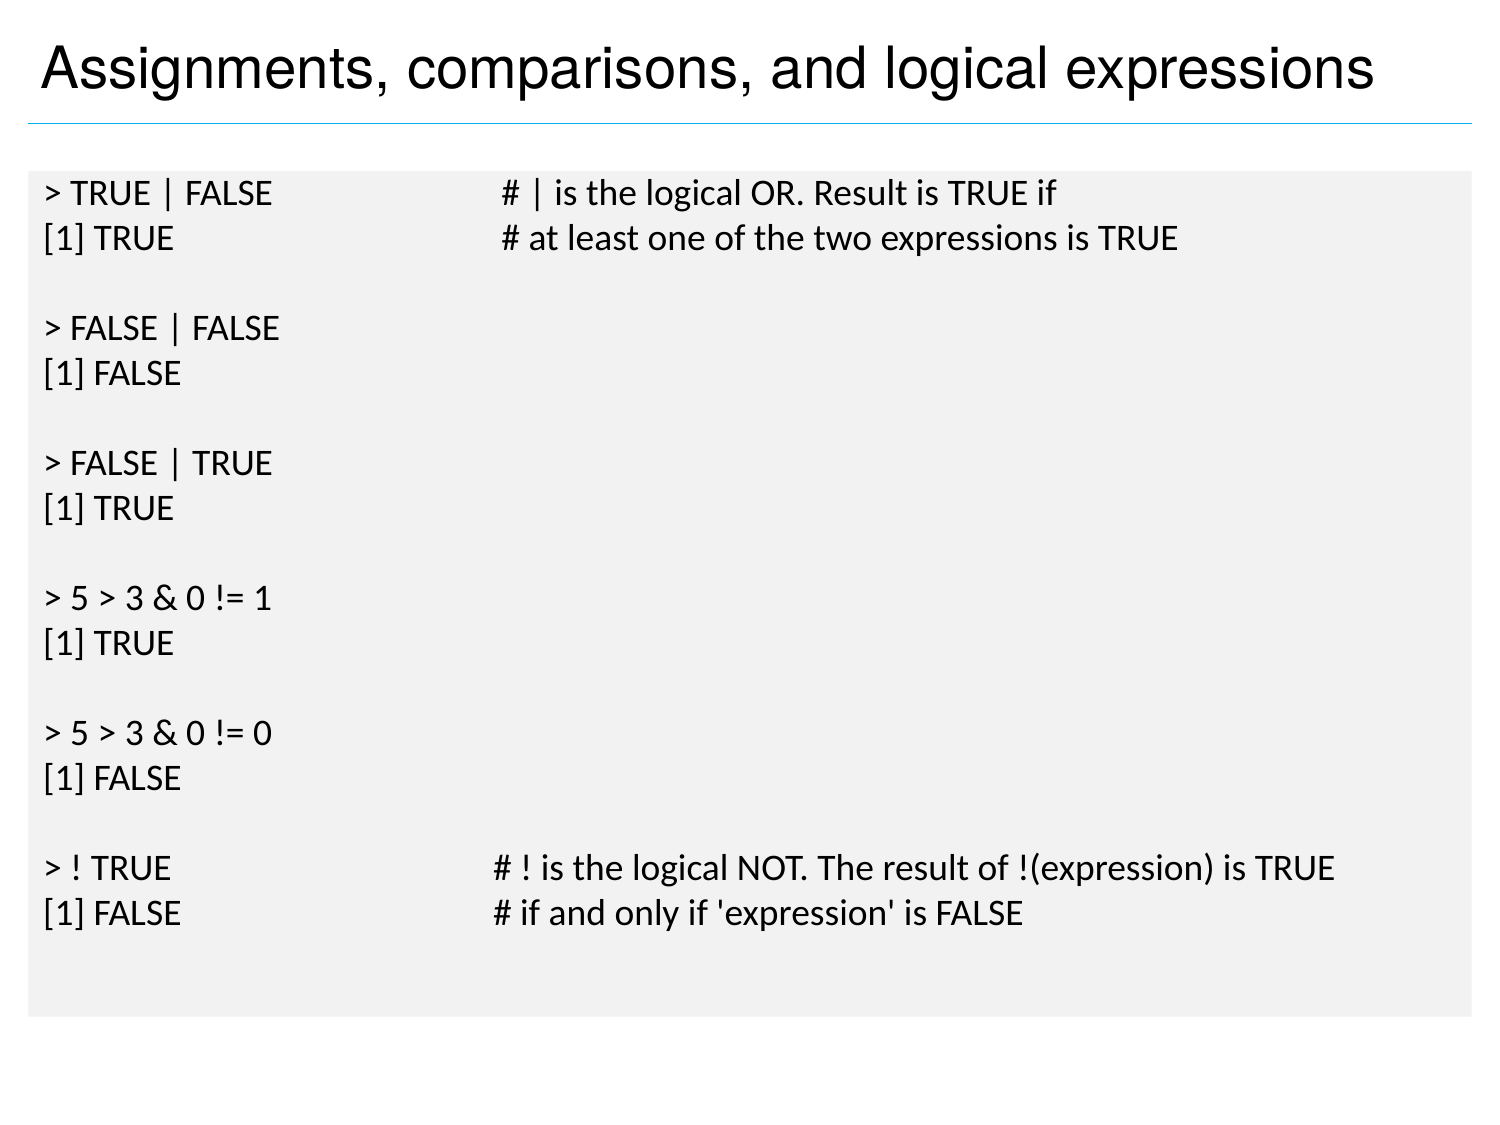

Assignments, comparisons, and logical expressions
> TRUE | FALSE		 # | is the logical OR. Result is TRUE if
[1] TRUE 			 # at least one of the two expressions is TRUE

> FALSE | FALSE
[1] FALSE

> FALSE | TRUE
[1] TRUE

> 5 > 3 & 0 != 1
[1] TRUE

> 5 > 3 & 0 != 0
[1] FALSE

> ! TRUE 			# ! is the logical NOT. The result of !(expression) is TRUE
[1] FALSE 			# if and only if 'expression' is FALSE